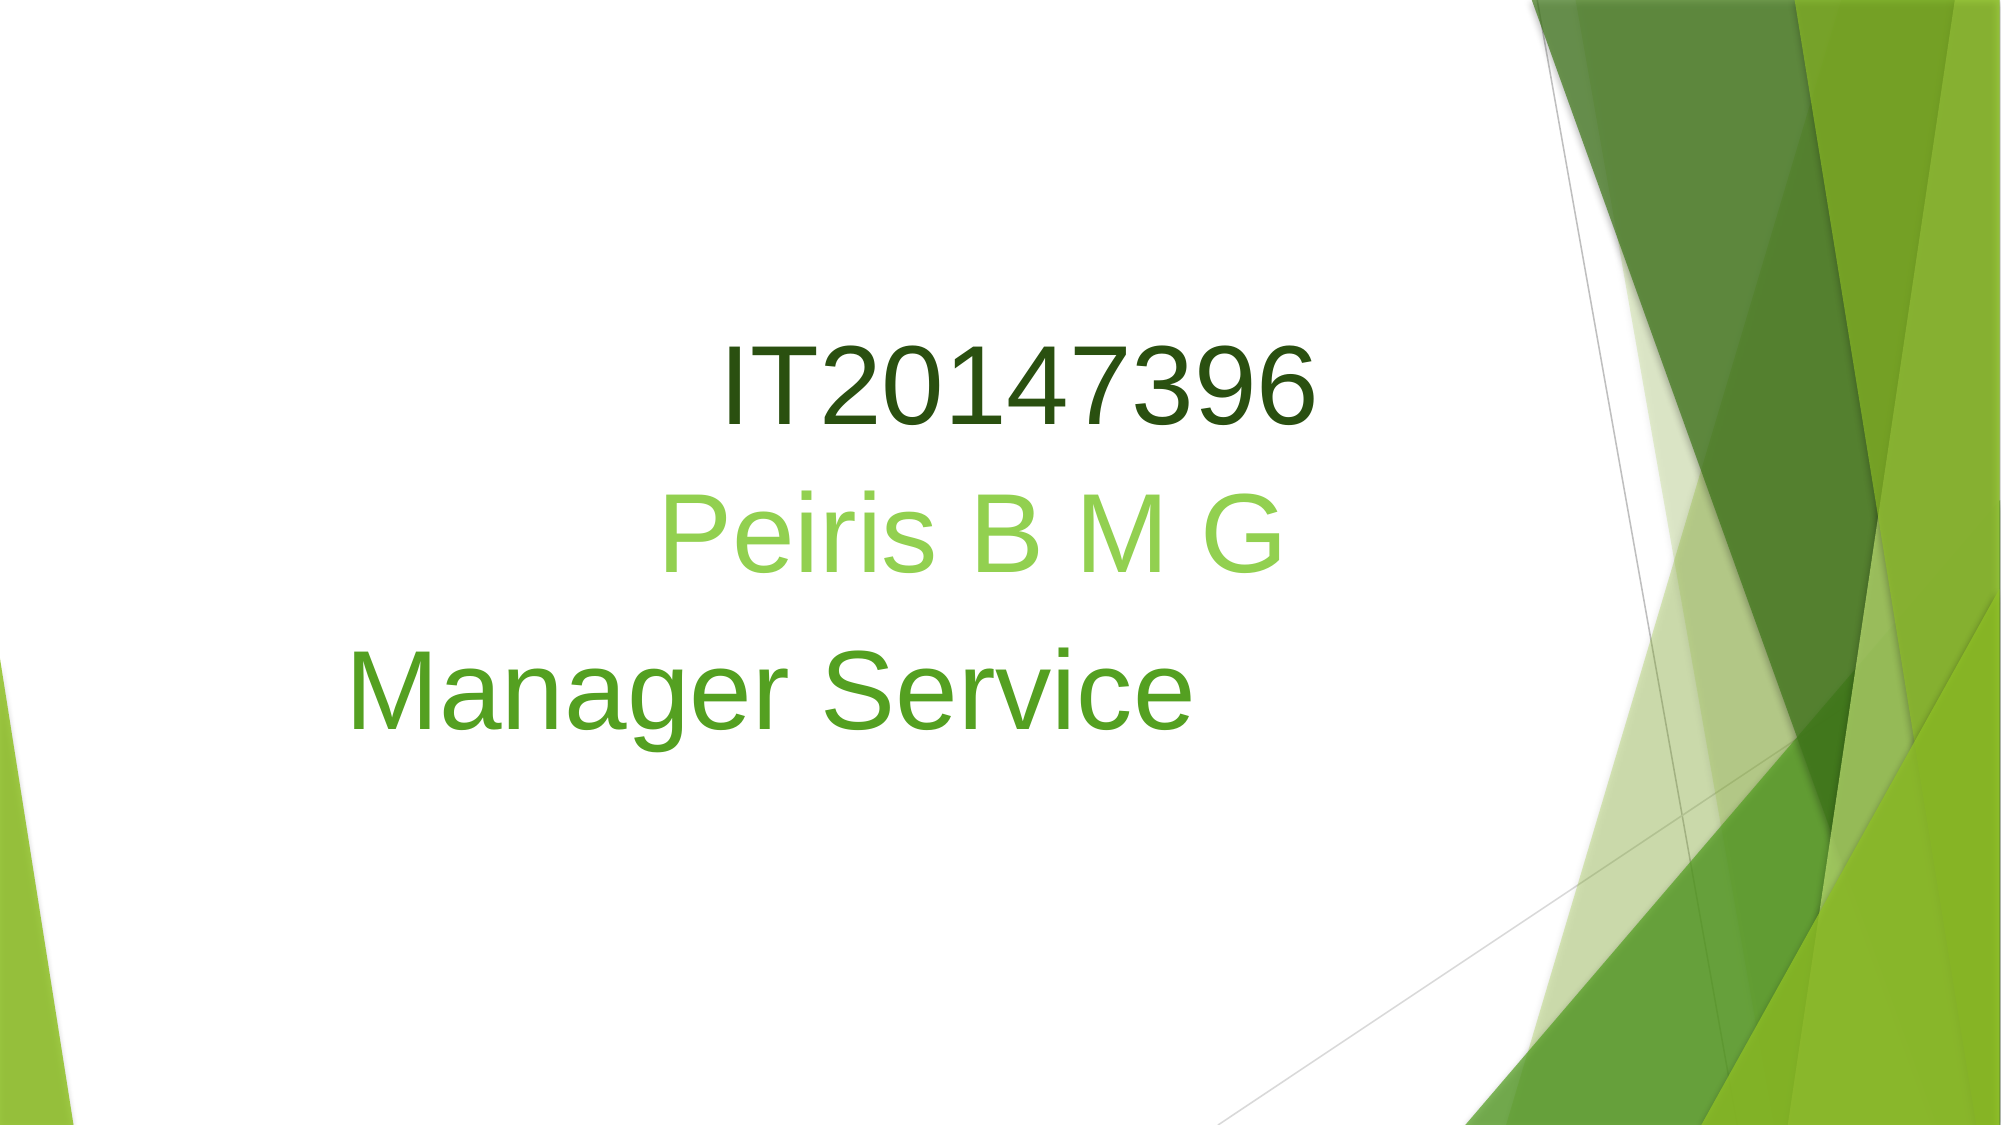

IT20147396
Peiris B M G
Manager Service